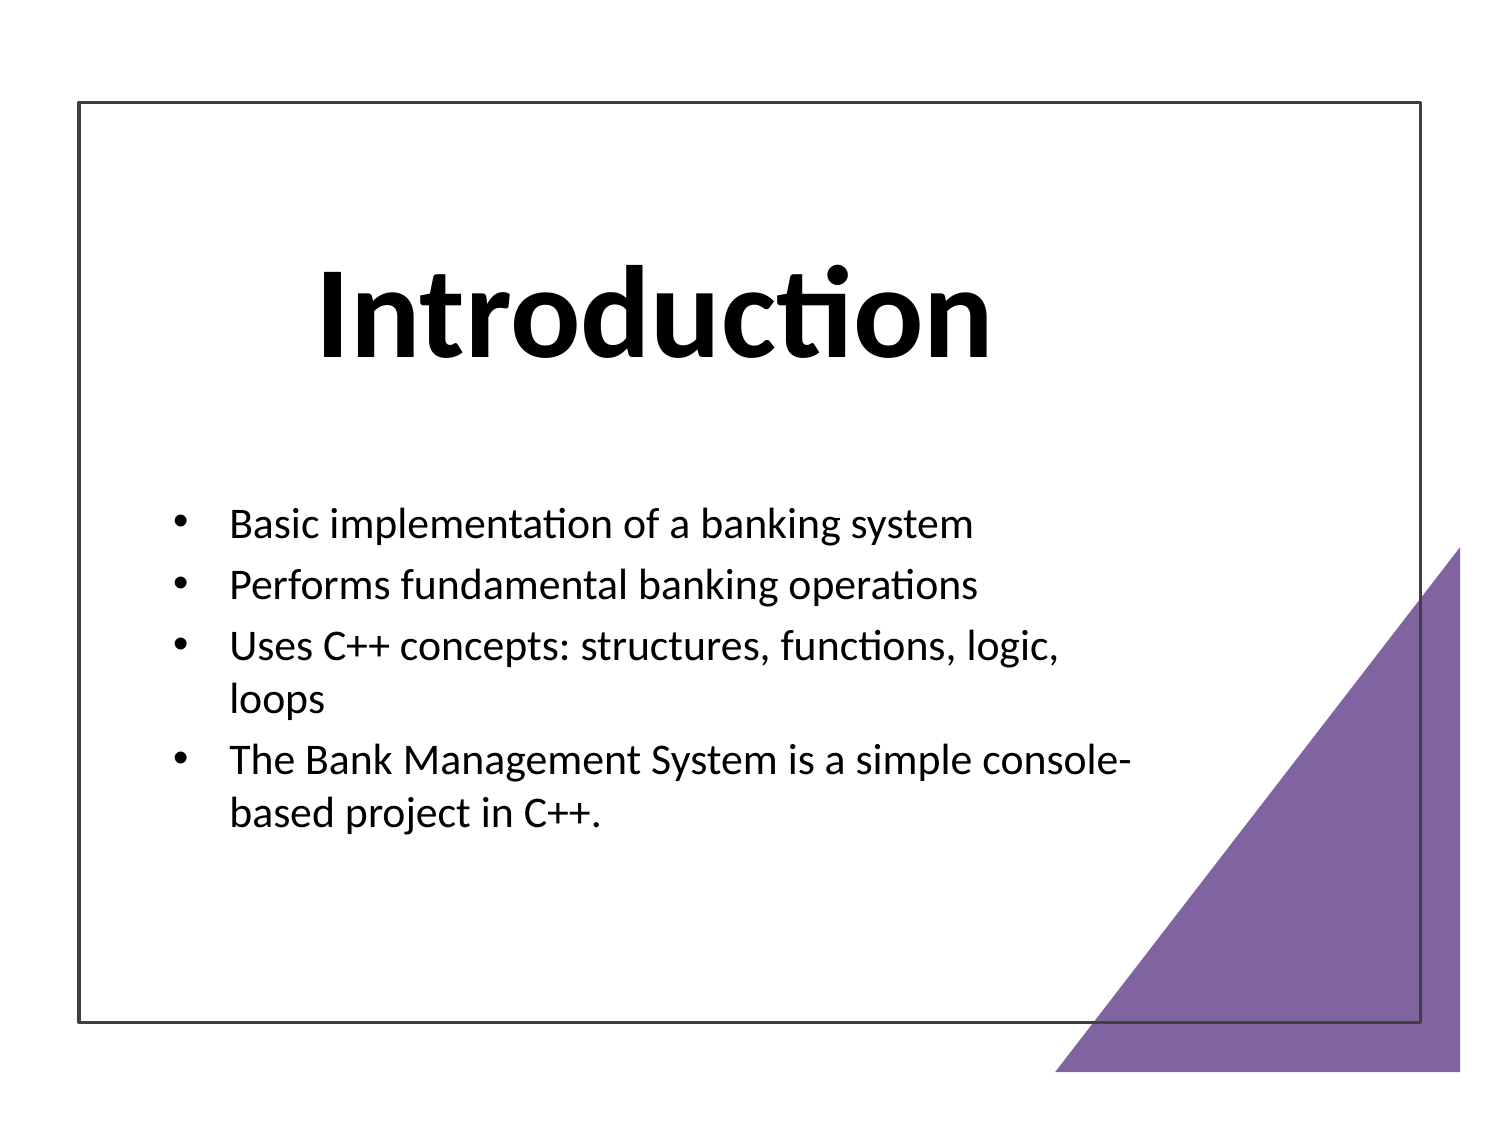

# Introduction
Basic implementation of a banking system
Performs fundamental banking operations
Uses C++ concepts: structures, functions, logic, loops
The Bank Management System is a simple console-based project in C++.